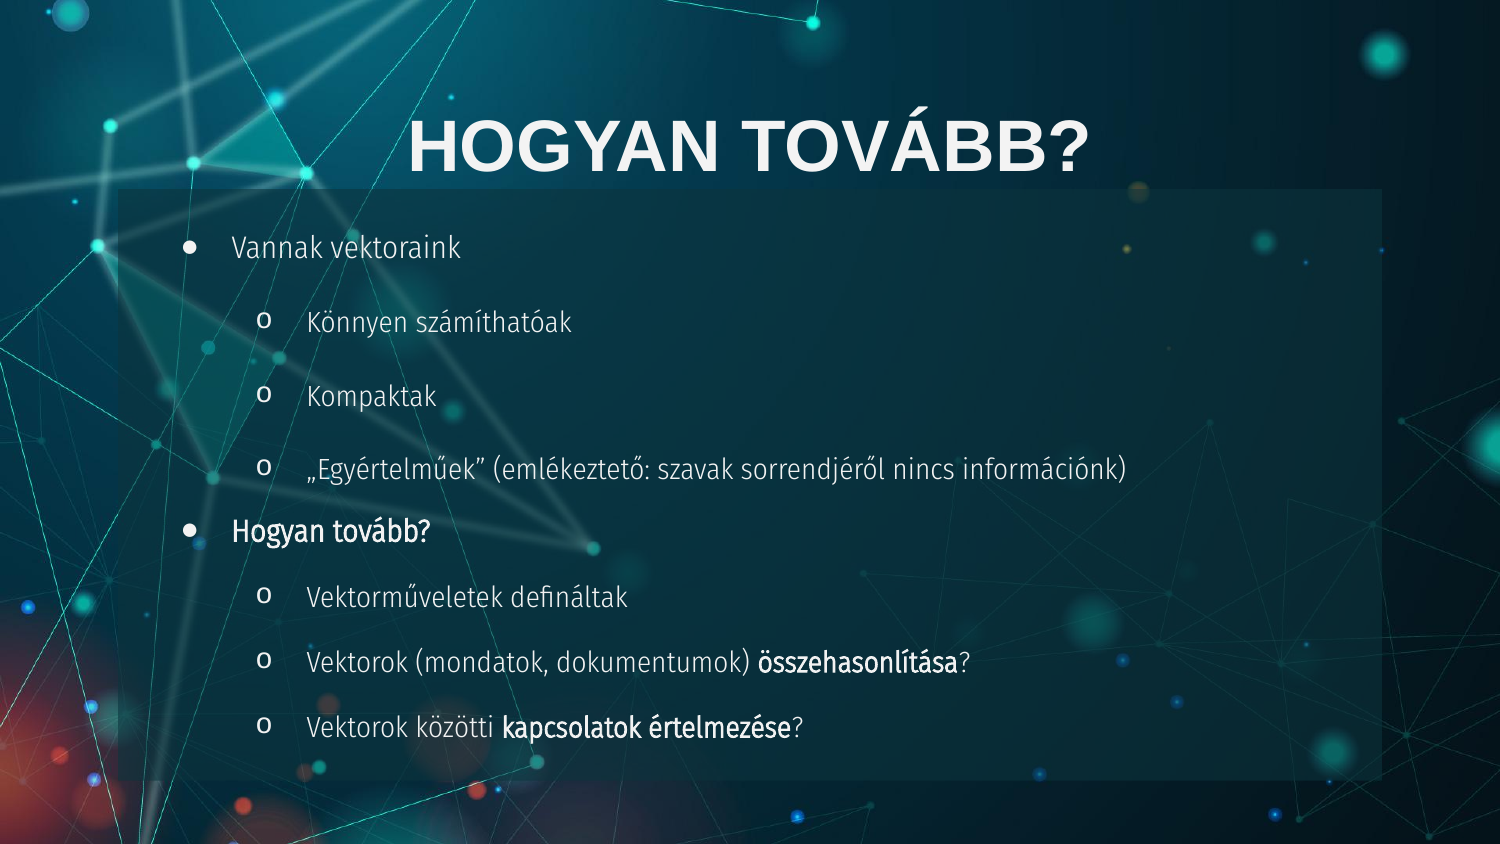

# HOGYAN TOVÁBB?
Vannak vektoraink
Könnyen számíthatóak
Kompaktak
„Egyértelműek” (emlékeztető: szavak sorrendjéről nincs információnk)
Hogyan tovább?
Vektorműveletek defináltak
Vektorok (mondatok, dokumentumok) összehasonlítása?
Vektorok közötti kapcsolatok értelmezése?